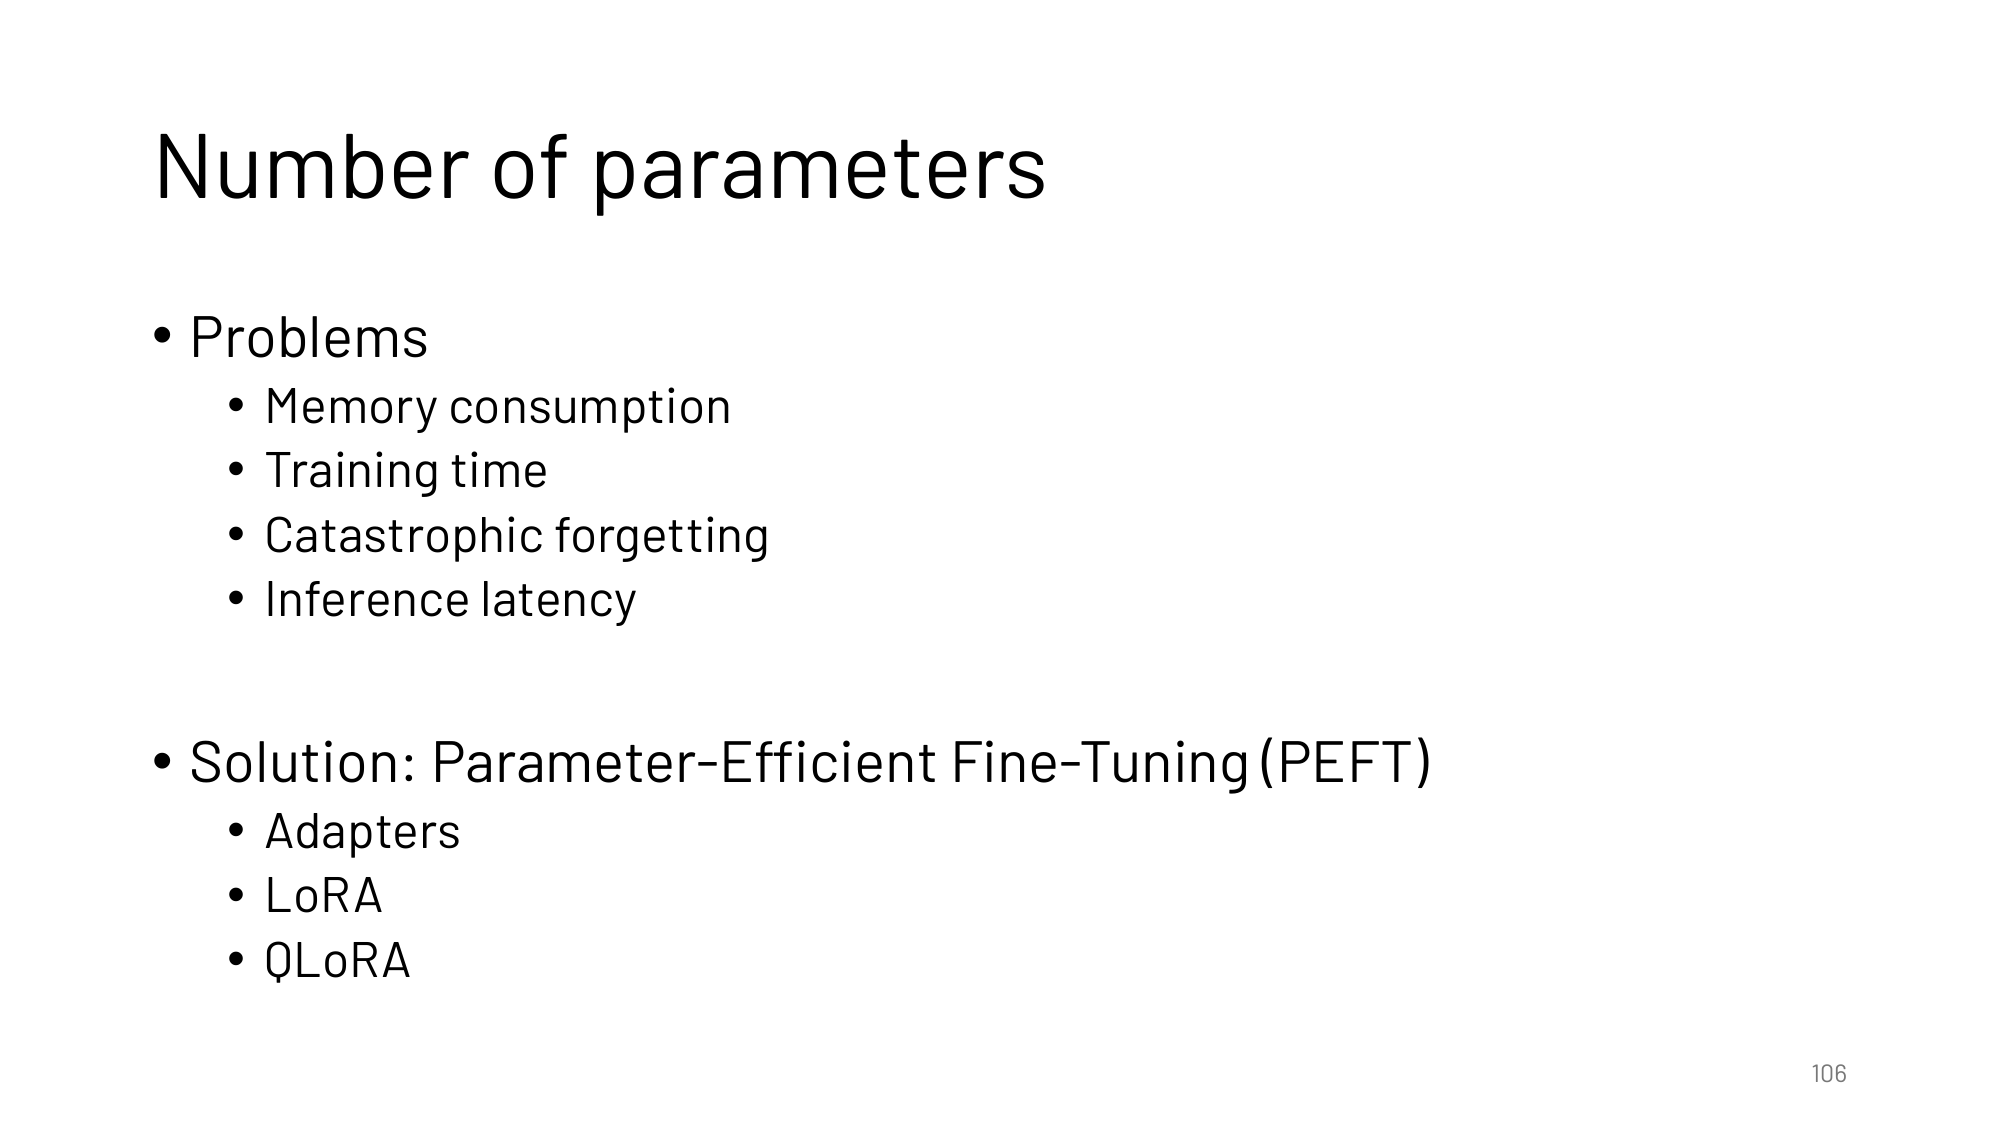

# Number of parameters
Problems
Memory consumption
Training time
Catastrophic forgetting
Inference latency

Solution: Parameter-Efficient Fine-Tuning (PEFT)
Adapters
LoRA
QLoRA
106